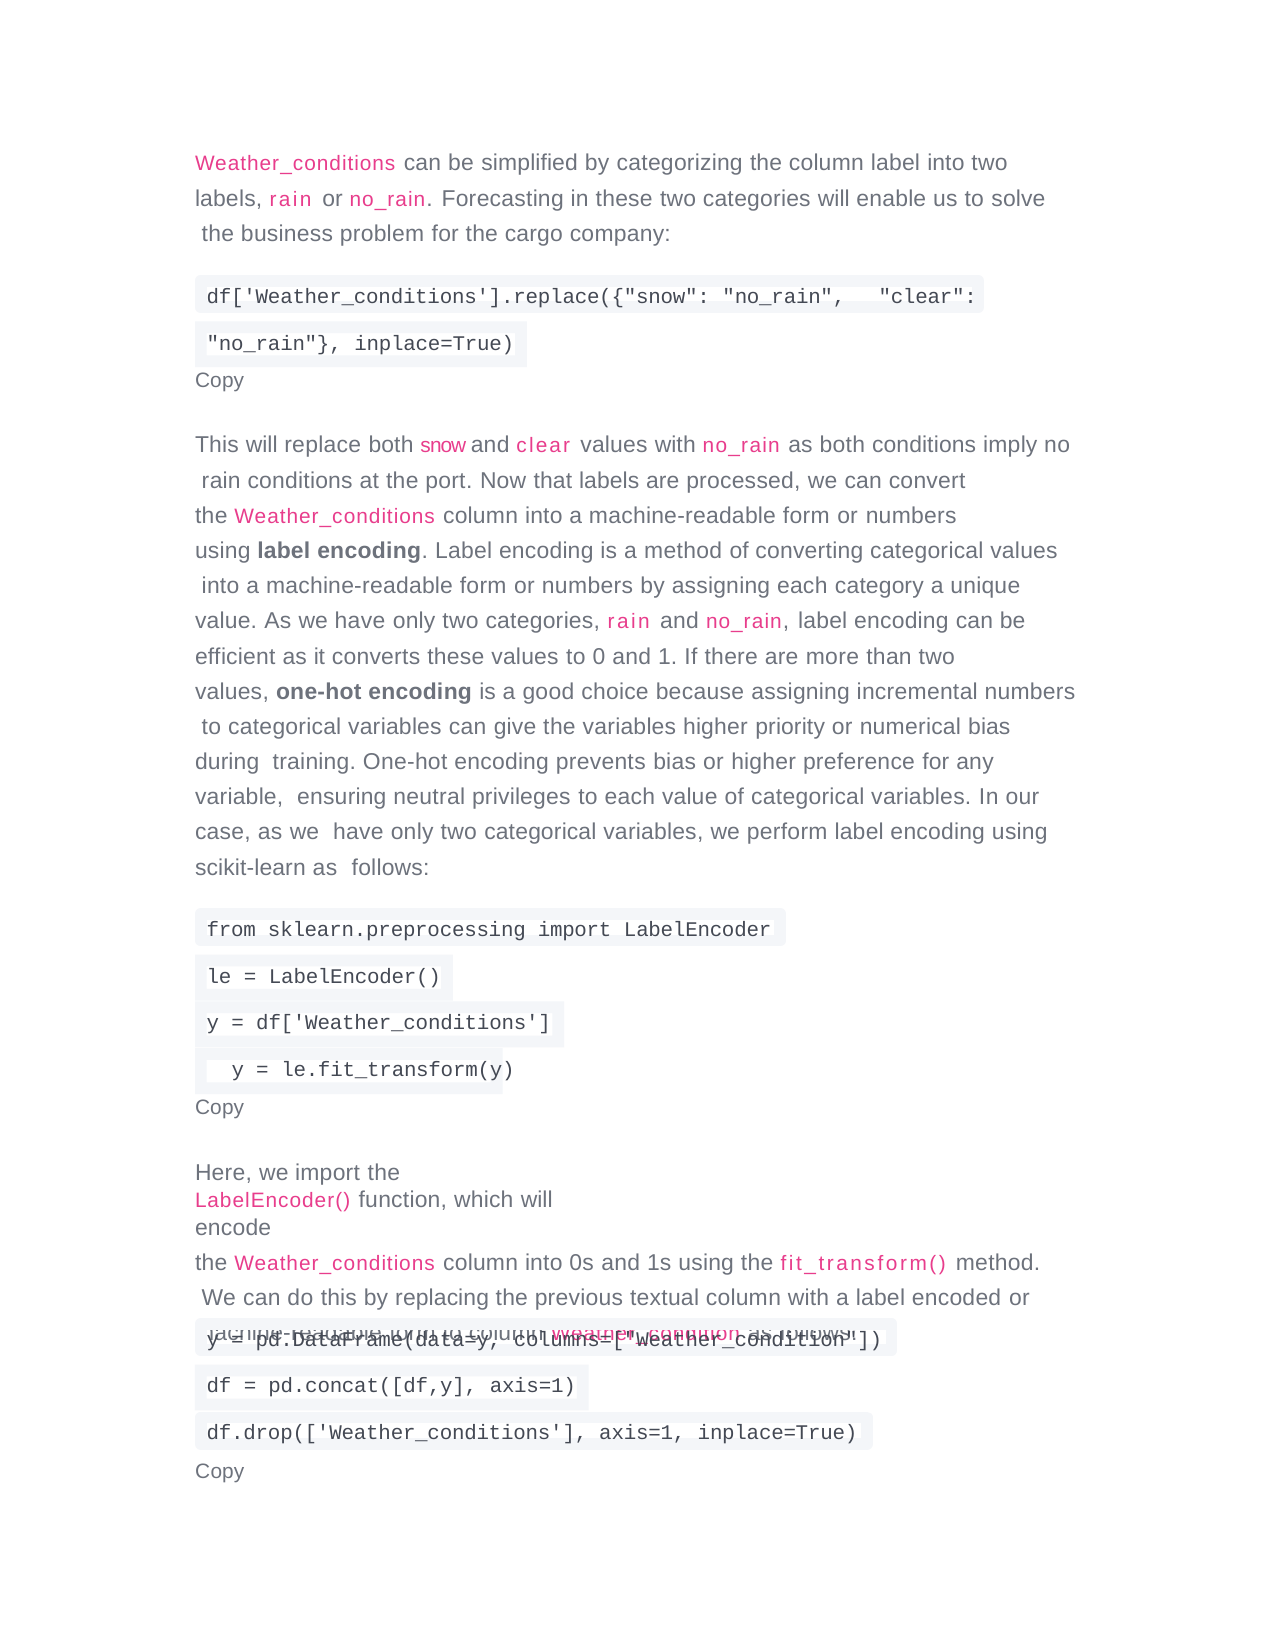

Weather_conditions can be simplified by categorizing the column label into two  labels, rain or no_rain. Forecasting in these two categories will enable us to solve  the business problem for the cargo company:
df['Weather_conditions'].replace({"snow": "no_rain",	"clear":
"no_rain"}, inplace=True)
Copy

This will replace both snow and clear values with no_rain as both conditions imply no  rain conditions at the port. Now that labels are processed, we can convert
the Weather_conditions column into a machine-readable form or numbers
using label encoding. Label encoding is a method of converting categorical values  into a machine-readable form or numbers by assigning each category a unique  value. As we have only two categories, rain and no_rain, label encoding can be  efficient as it converts these values to 0 and 1. If there are more than two
values, one-hot encoding is a good choice because assigning incremental numbers  to categorical variables can give the variables higher priority or numerical bias during  training. One-hot encoding prevents bias or higher preference for any variable,  ensuring neutral privileges to each value of categorical variables. In our case, as we  have only two categorical variables, we perform label encoding using scikit-learn as  follows:

from sklearn.preprocessing import LabelEncoder

le = LabelEncoder()
y = df['Weather_conditions']   y = le.fit_transform(y)
Copy

Here, we import the LabelEncoder() function, which will encode
the Weather_conditions column into 0s and 1s using the fit_transform() method.  We can do this by replacing the previous textual column with a label encoded or  machine-readable form to column Weather_condition as follows:
y = pd.DataFrame(data=y, columns=["Weather_condition"])

df = pd.concat([df,y], axis=1)
df.drop(['Weather_conditions'], axis=1, inplace=True)
Copy